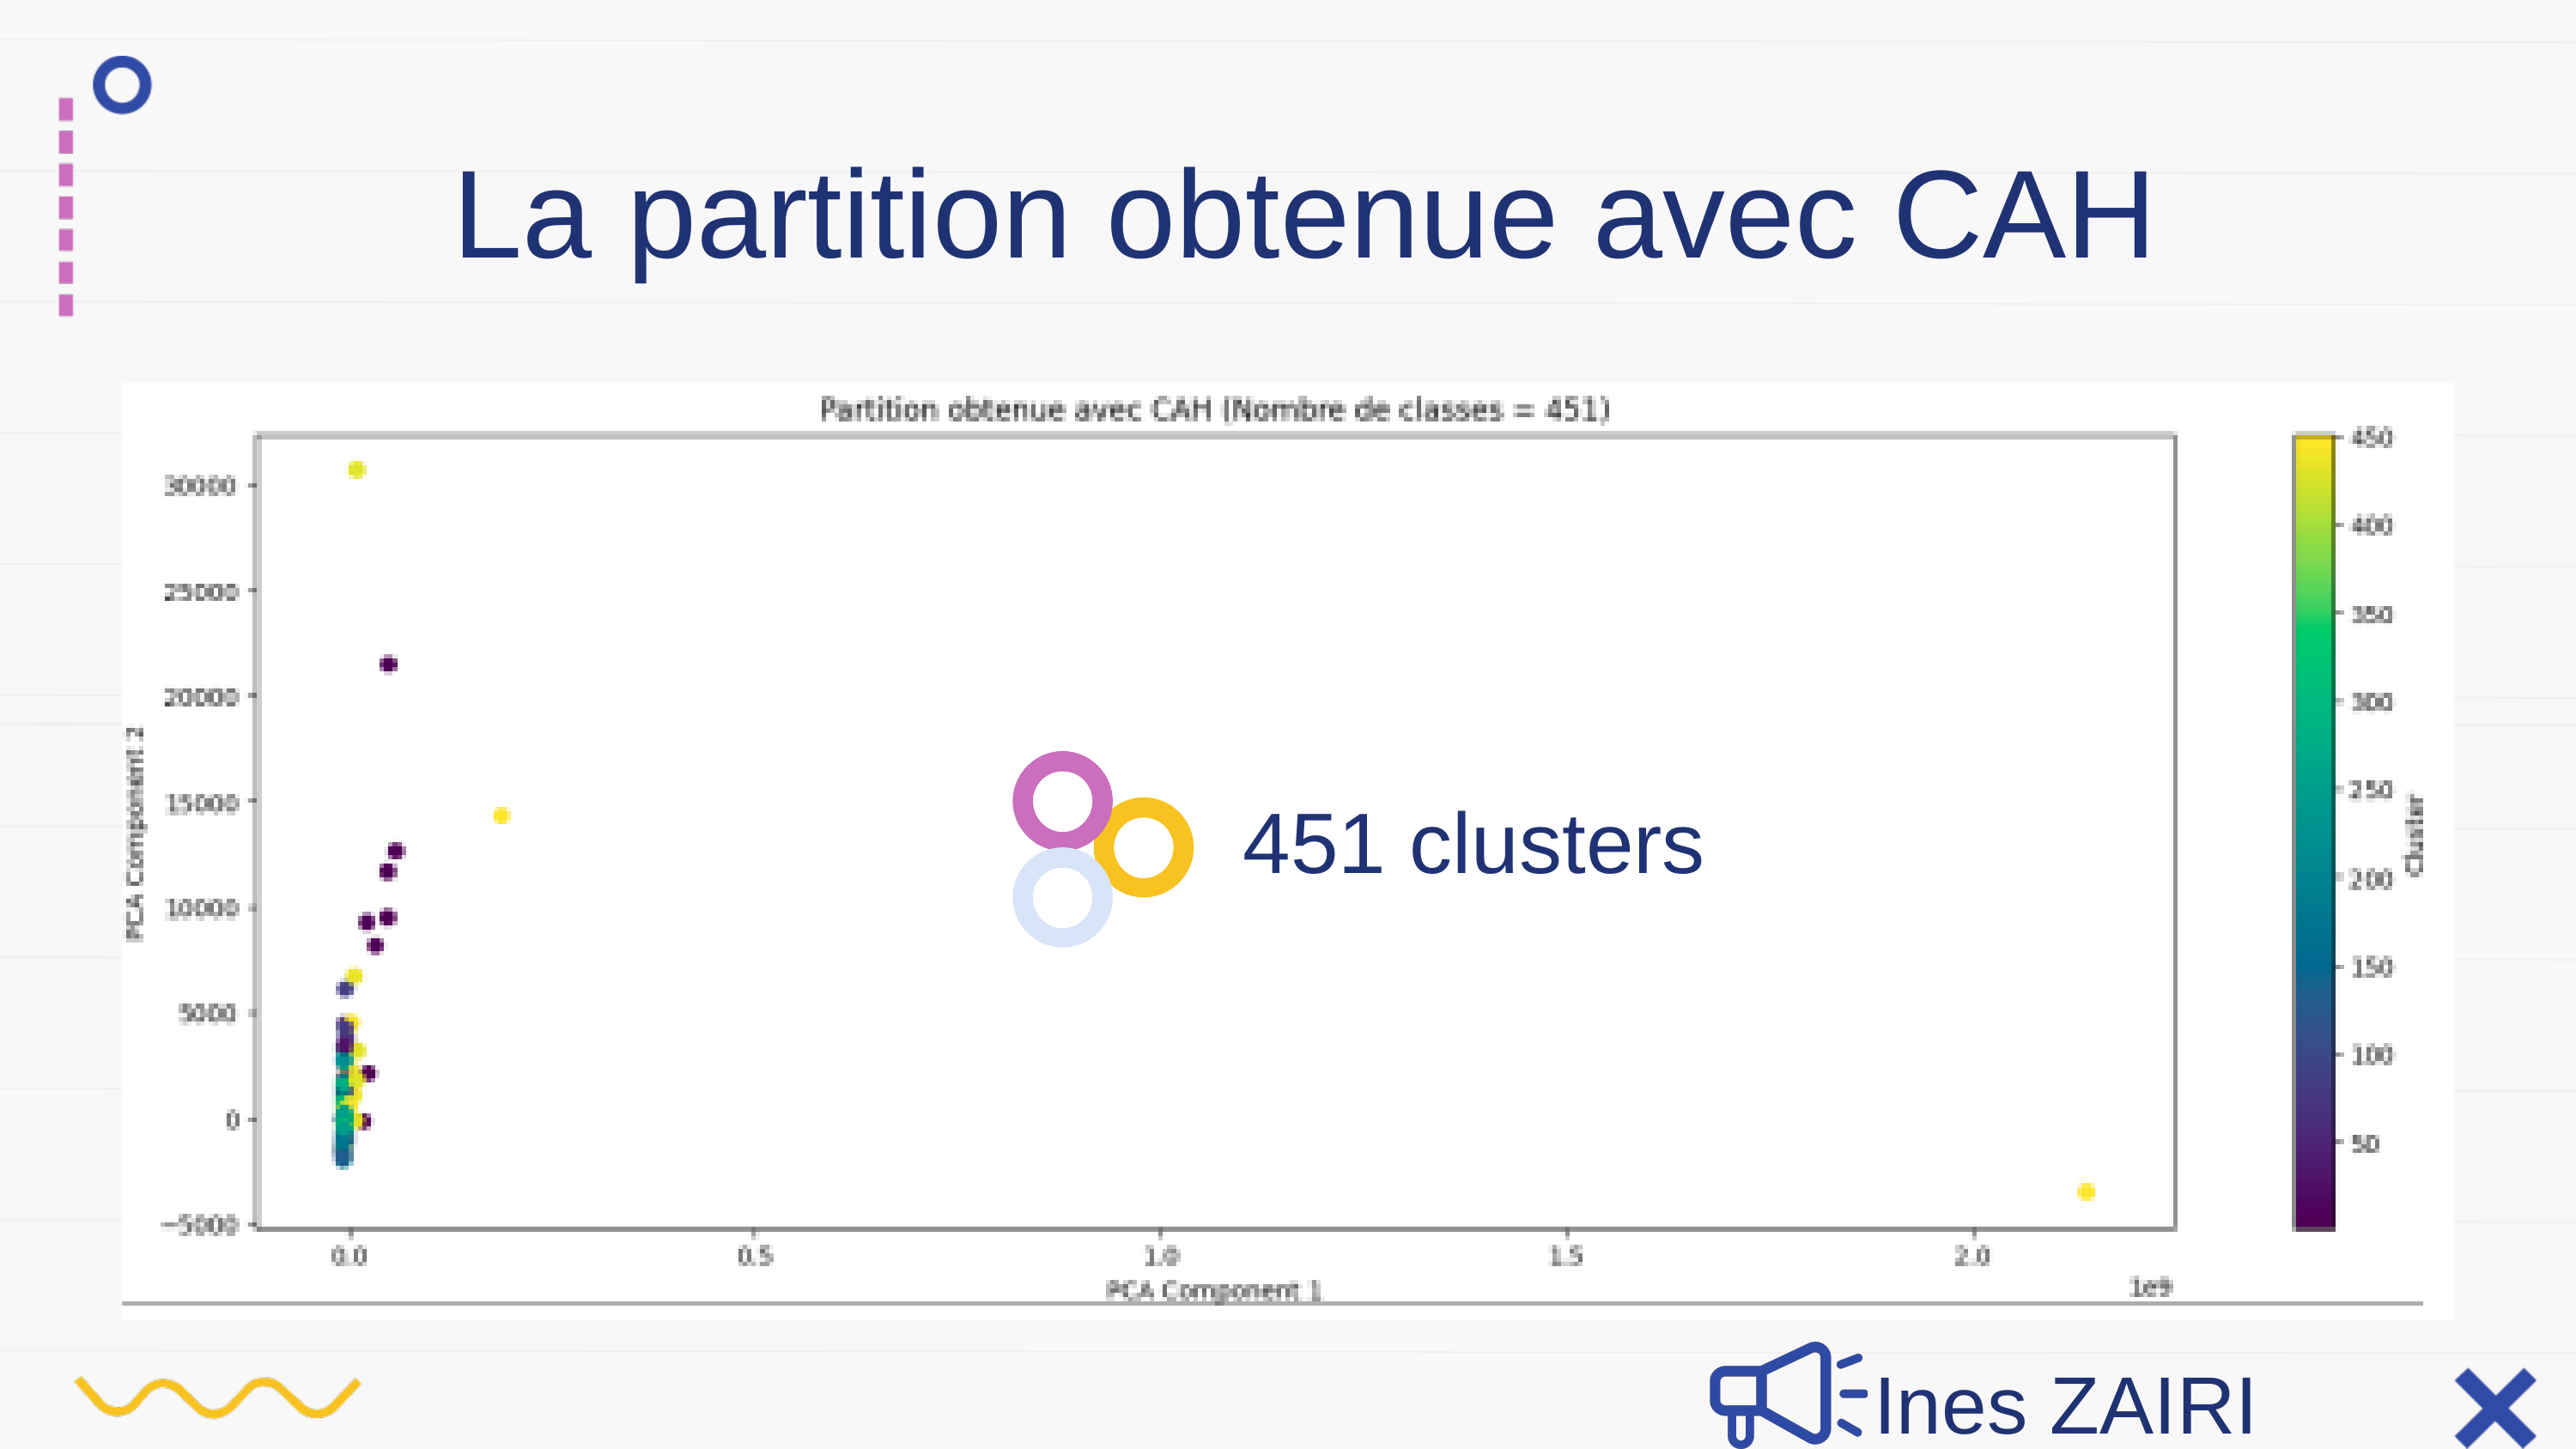

La partition obtenue avec CAH

451 clusters

Ines ZAIRI